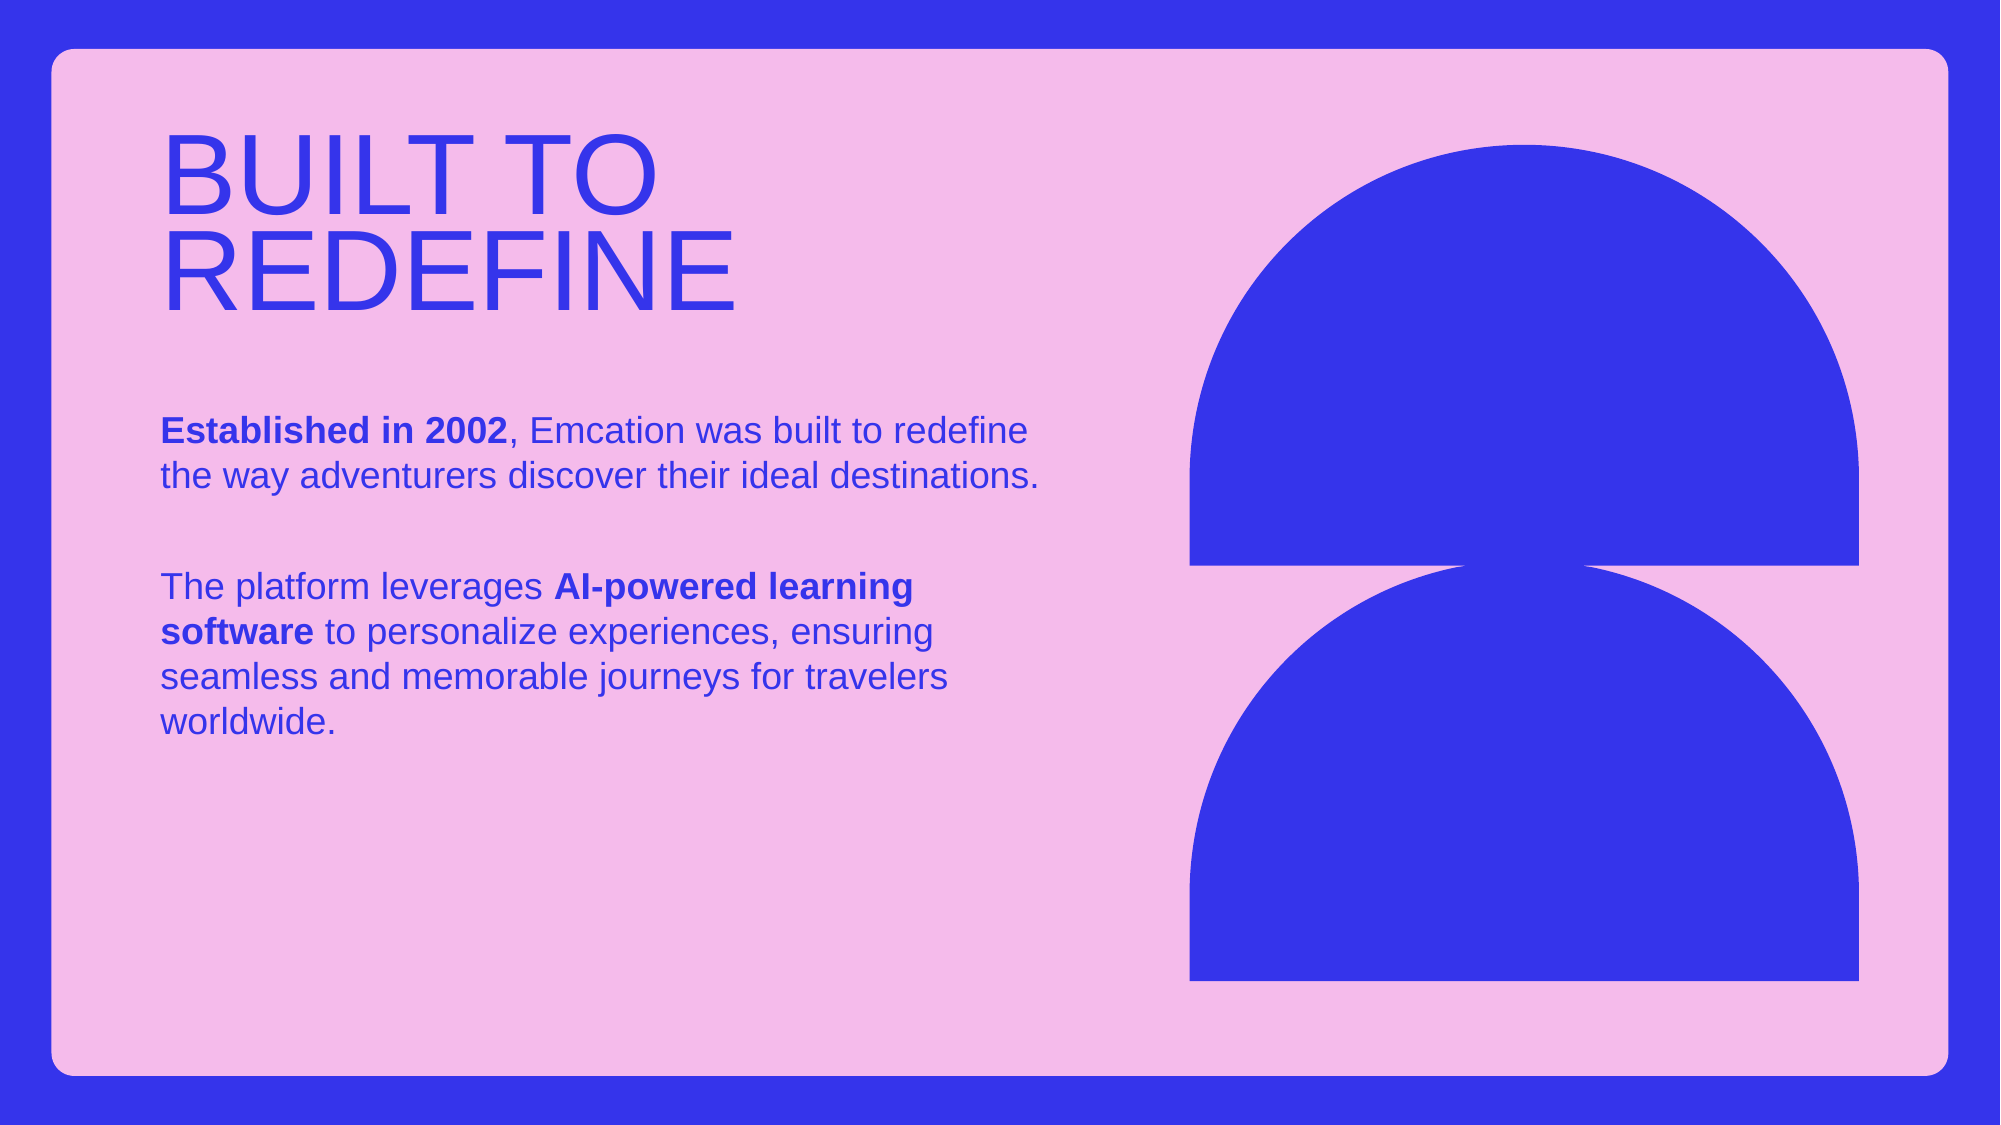

# Built to redefine
Established in 2002, Emcation was built to redefine the way adventurers discover their ideal destinations.
The platform leverages AI-powered learning software to personalize experiences, ensuring seamless and memorable journeys for travelers worldwide.